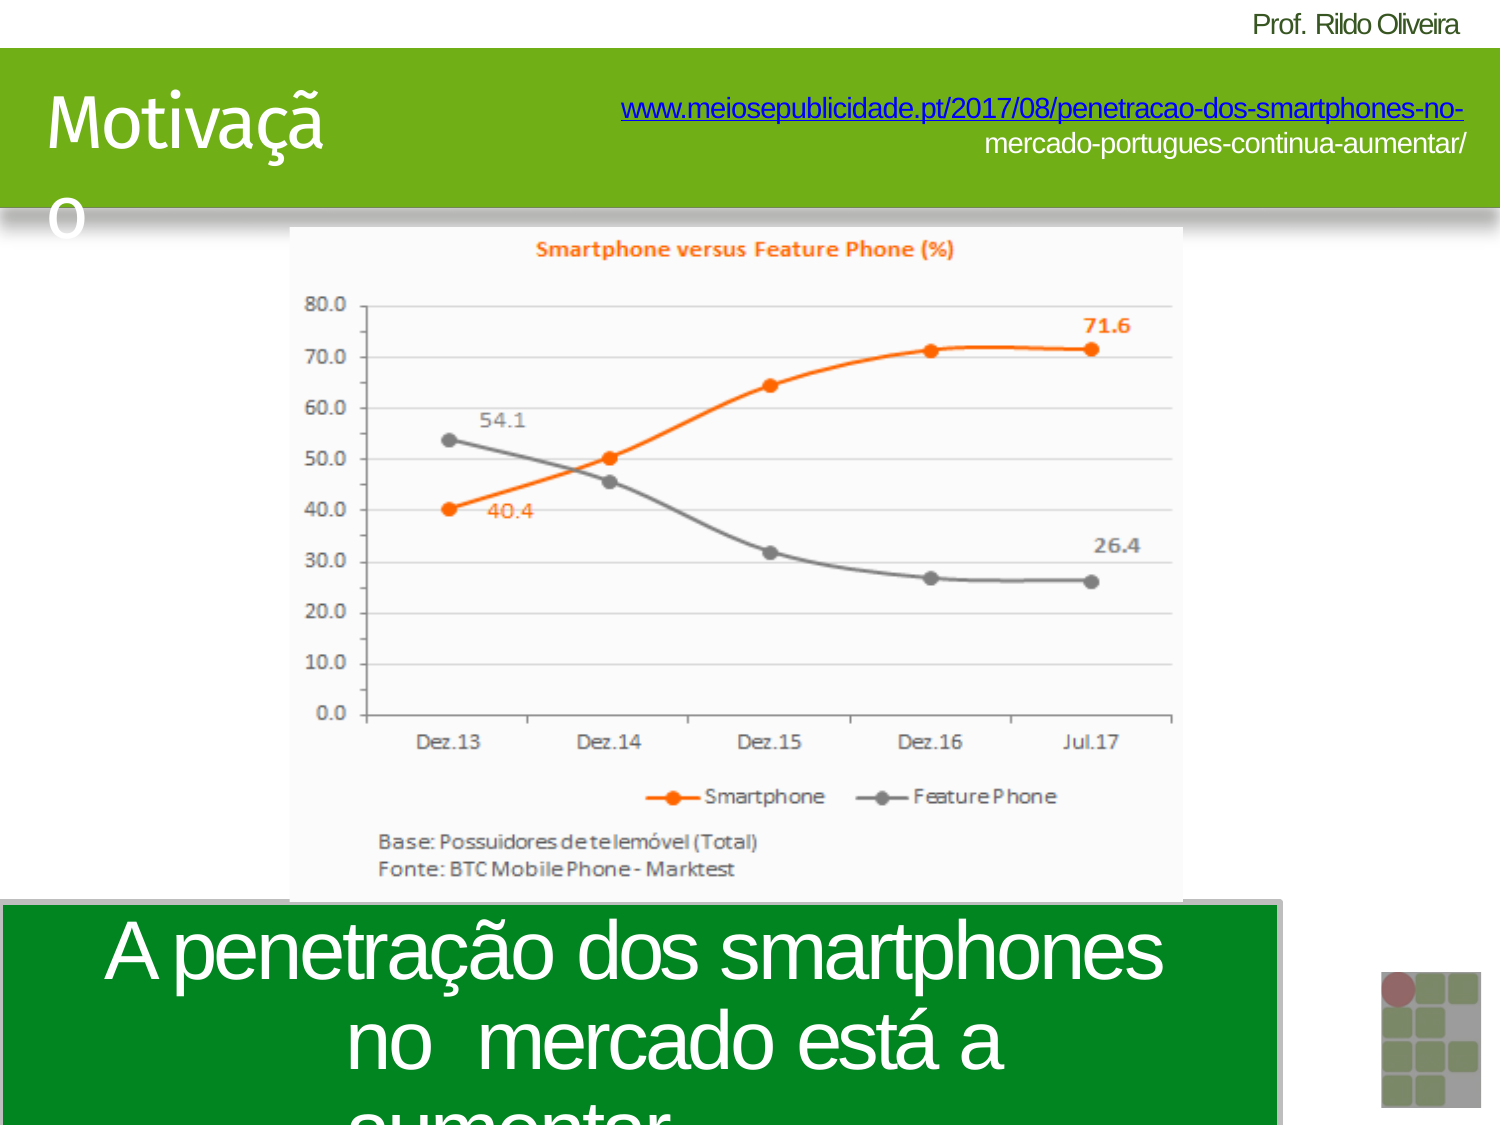

# Motivação
www.meiosepublicidade.pt/2017/08/penetracao-dos-smartphones-no-
mercado-portugues-continua-aumentar/

A penetração dos smartphones no  mercado está a aumentar...